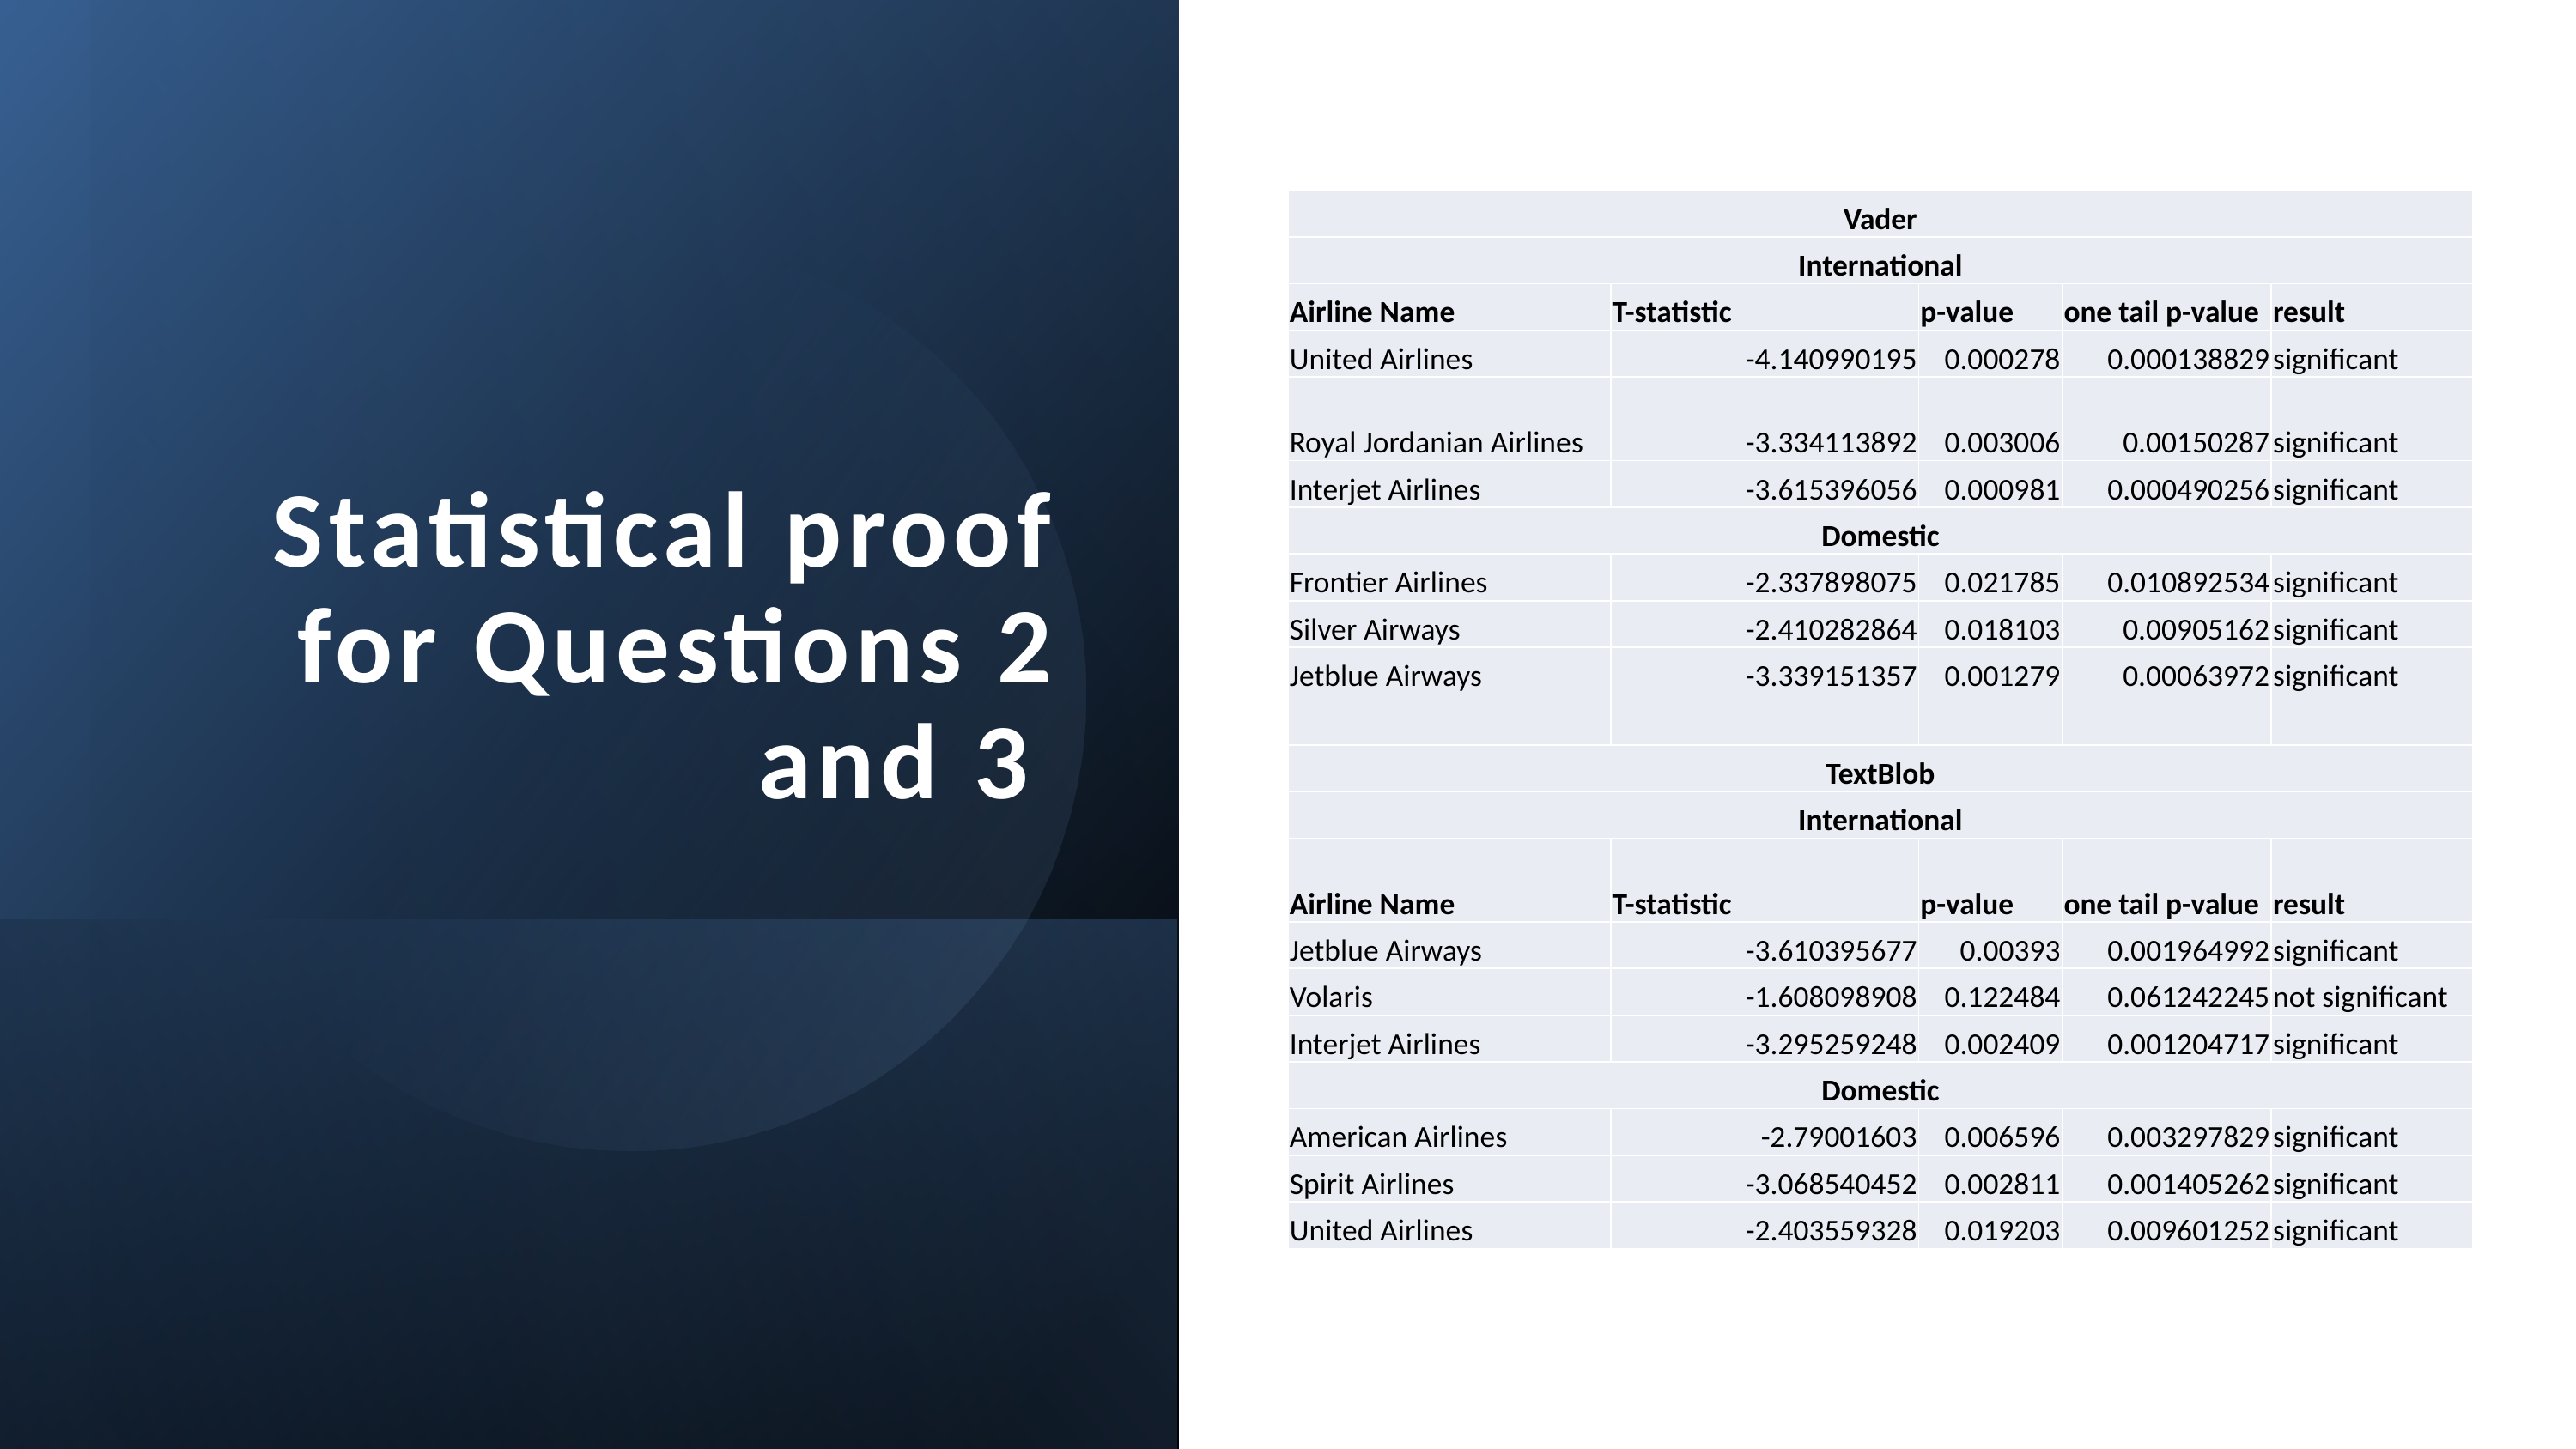

Statistical proof for Questions 2 and 3
| Vader |  |  |  |  |
| --- | --- | --- | --- | --- |
| International |  |  |  |  |
| Airline Name | T-statistic | p-value | one tail p-value | result |
| United Airlines | -4.140990195 | 0.000278 | 0.000138829 | significant |
| Royal Jordanian Airlines | -3.334113892 | 0.003006 | 0.00150287 | significant |
| Interjet Airlines | -3.615396056 | 0.000981 | 0.000490256 | significant |
| Domestic |  |  |  |  |
| Frontier Airlines | -2.337898075 | 0.021785 | 0.010892534 | significant |
| Silver Airways | -2.410282864 | 0.018103 | 0.00905162 | significant |
| Jetblue Airways | -3.339151357 | 0.001279 | 0.00063972 | significant |
|  |  |  |  |  |
| TextBlob |  |  |  |  |
| International |  |  |  |  |
| Airline Name | T-statistic | p-value | one tail p-value | result |
| Jetblue Airways | -3.610395677 | 0.00393 | 0.001964992 | significant |
| Volaris | -1.608098908 | 0.122484 | 0.061242245 | not significant |
| Interjet Airlines | -3.295259248 | 0.002409 | 0.001204717 | significant |
| Domestic |  |  |  |  |
| American Airlines | -2.79001603 | 0.006596 | 0.003297829 | significant |
| Spirit Airlines | -3.068540452 | 0.002811 | 0.001405262 | significant |
| United Airlines | -2.403559328 | 0.019203 | 0.009601252 | significant |